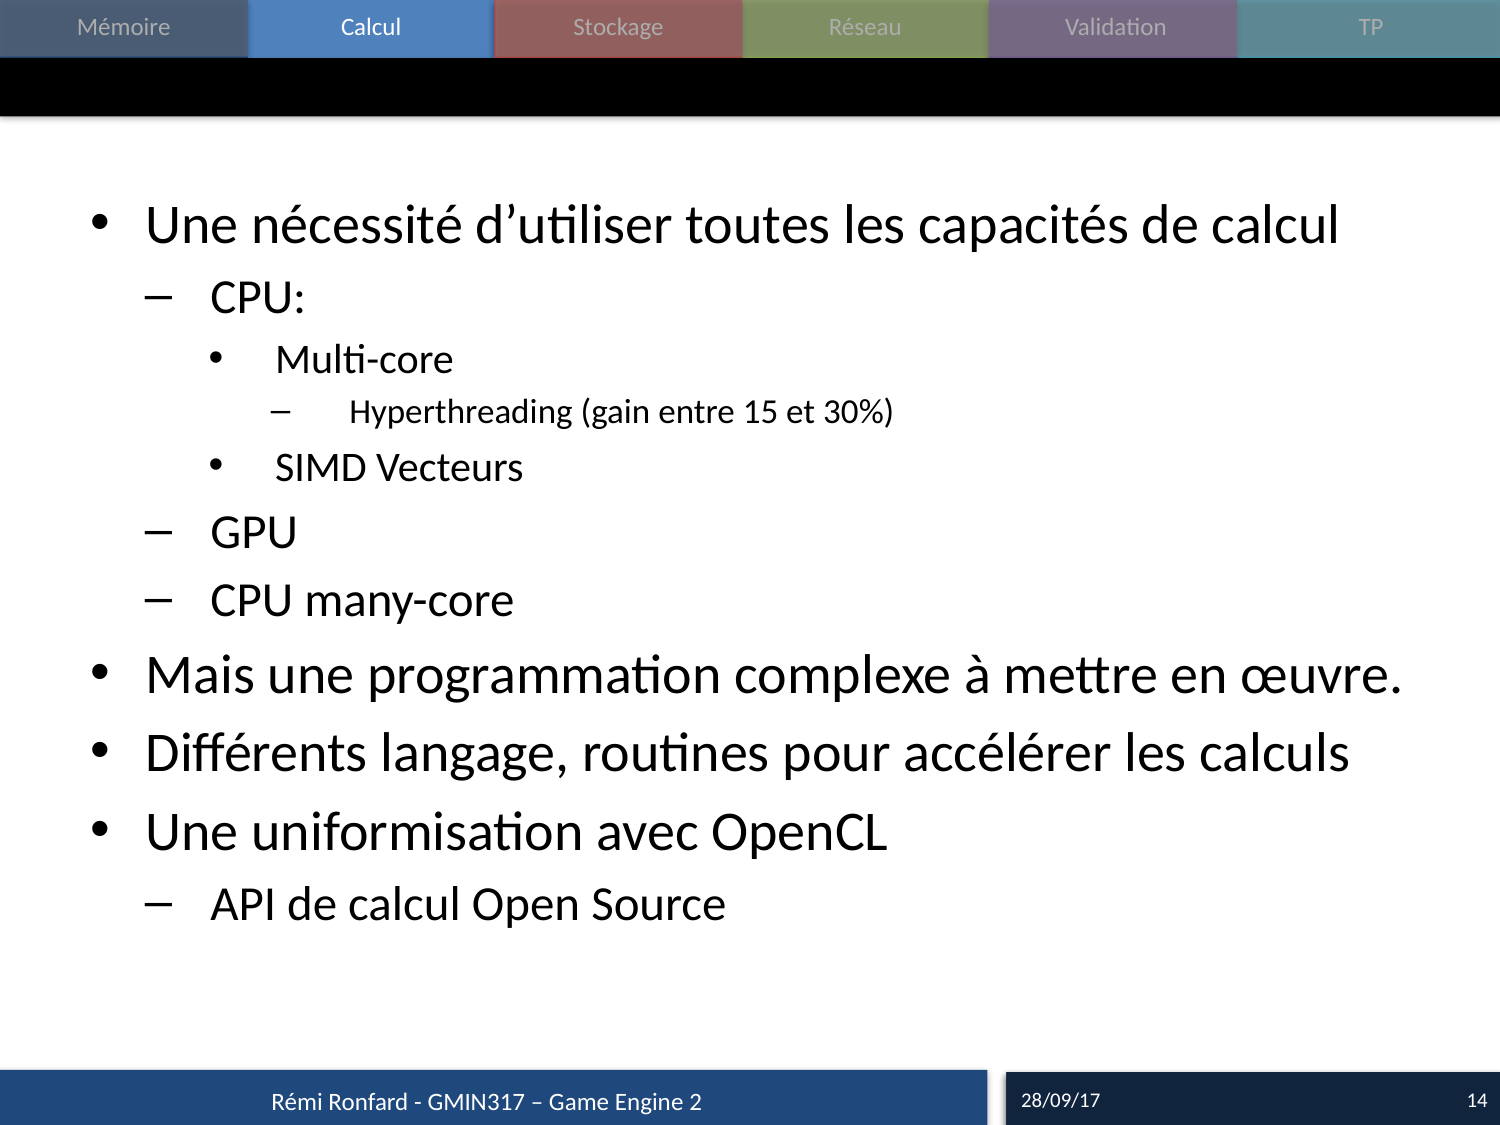

#
Une nécessité d’utiliser toutes les capacités de calcul
CPU:
Multi-core
Hyperthreading (gain entre 15 et 30%)
SIMD Vecteurs
GPU
CPU many-core
Mais une programmation complexe à mettre en œuvre.
Différents langage, routines pour accélérer les calculs
Une uniformisation avec OpenCL
API de calcul Open Source
28/09/17
14
Rémi Ronfard - GMIN317 – Game Engine 2